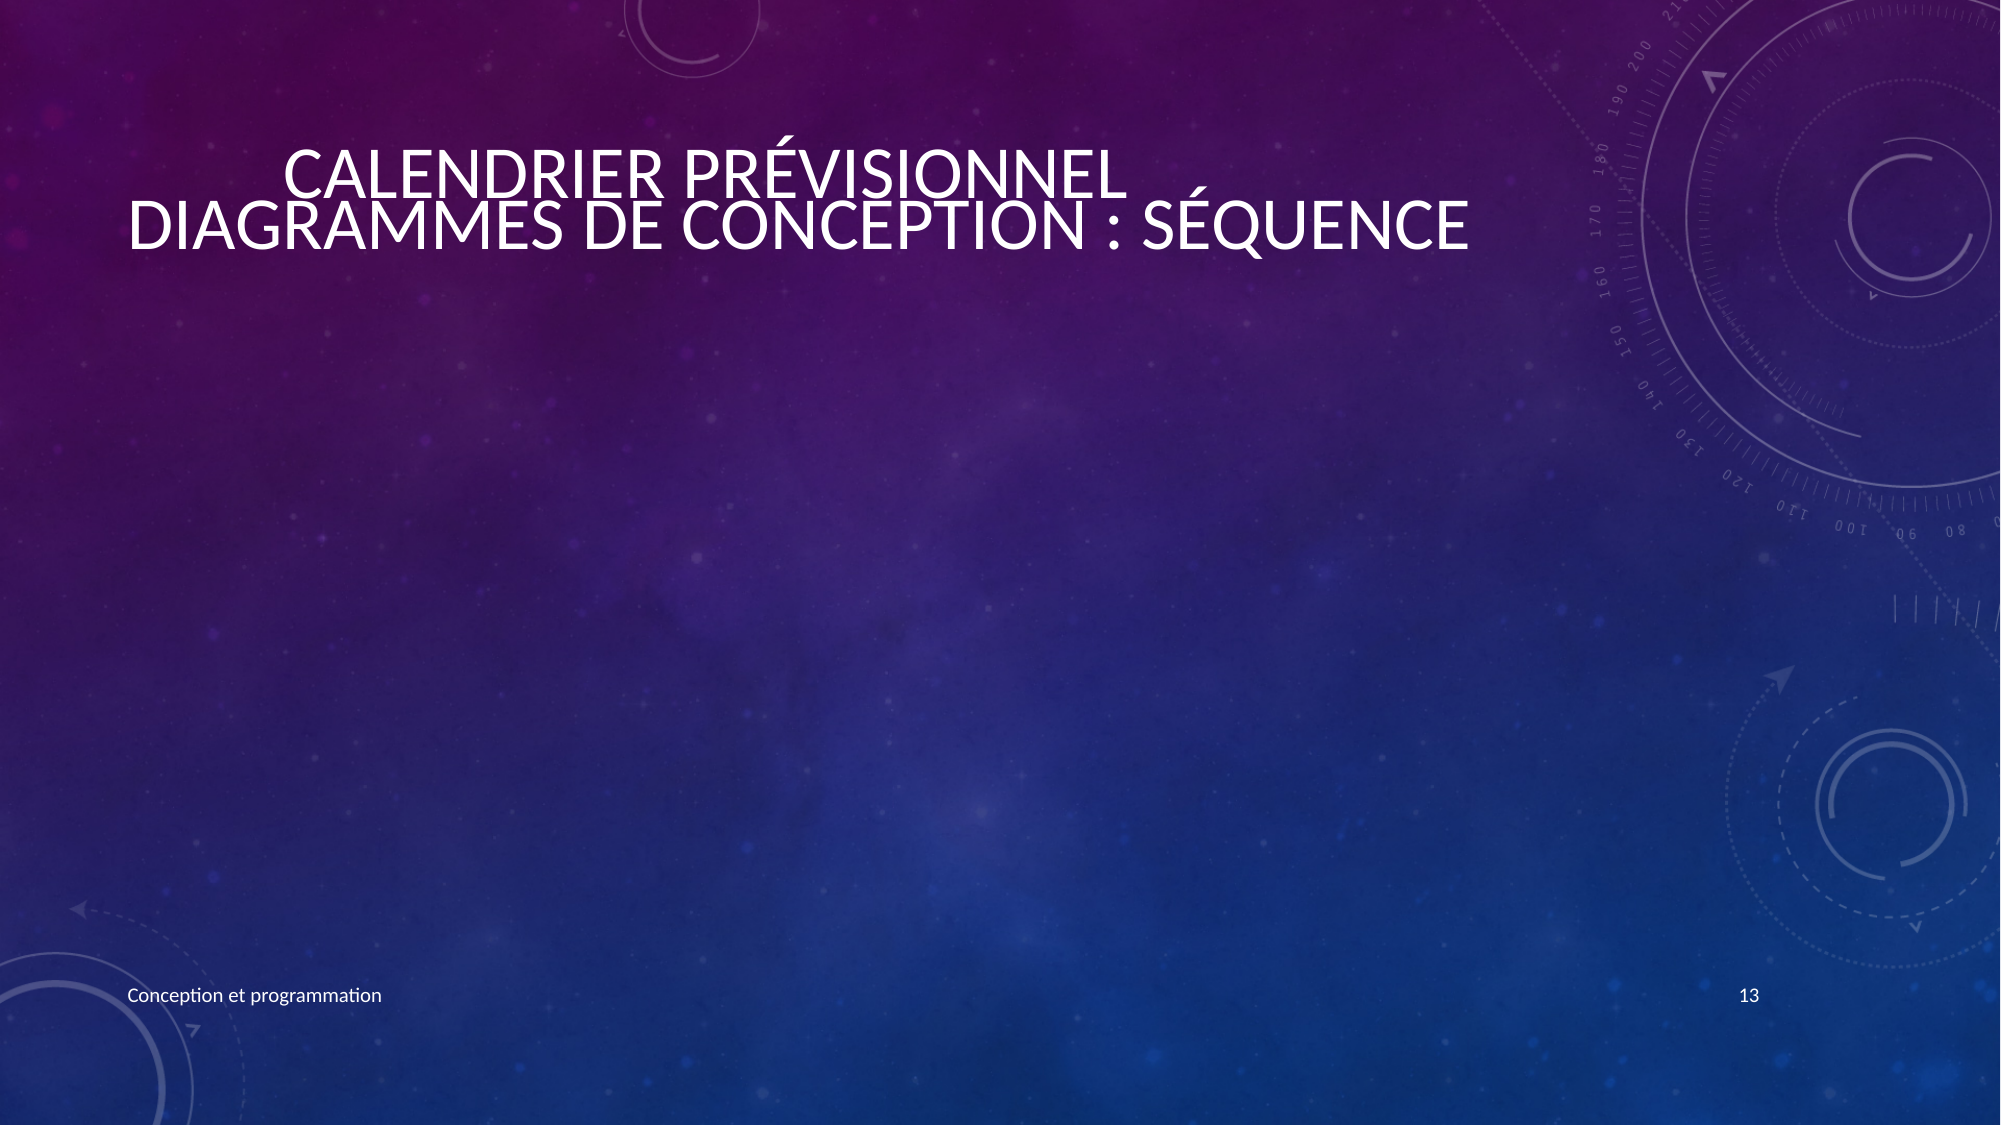

Calendrier prévisionnel
# Diagrammes de conception : séquence

Conception et programmation
13